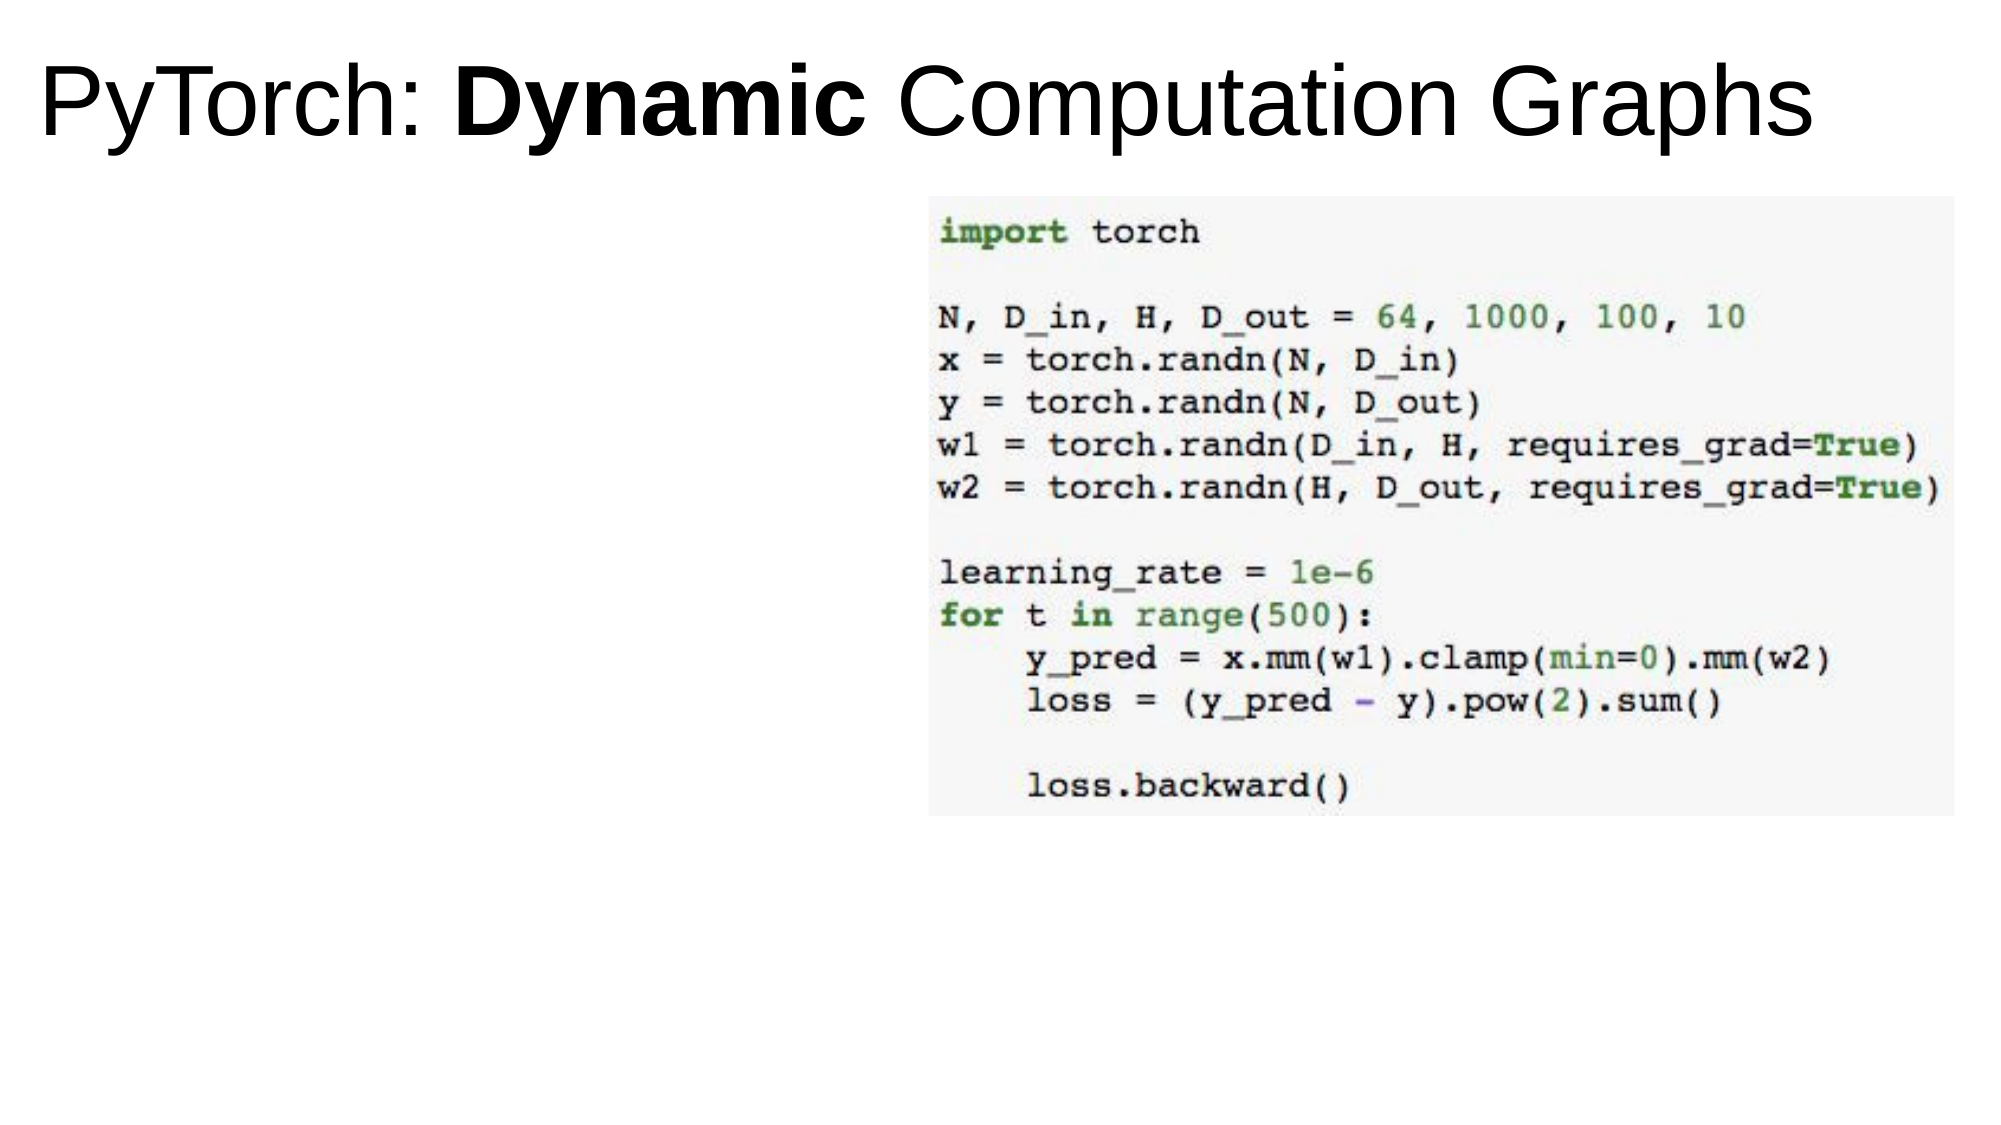

# PyTorch: Dynamic Computation Graphs

Fei-Fei Li & Justin Johnson & Serena Yeung
10